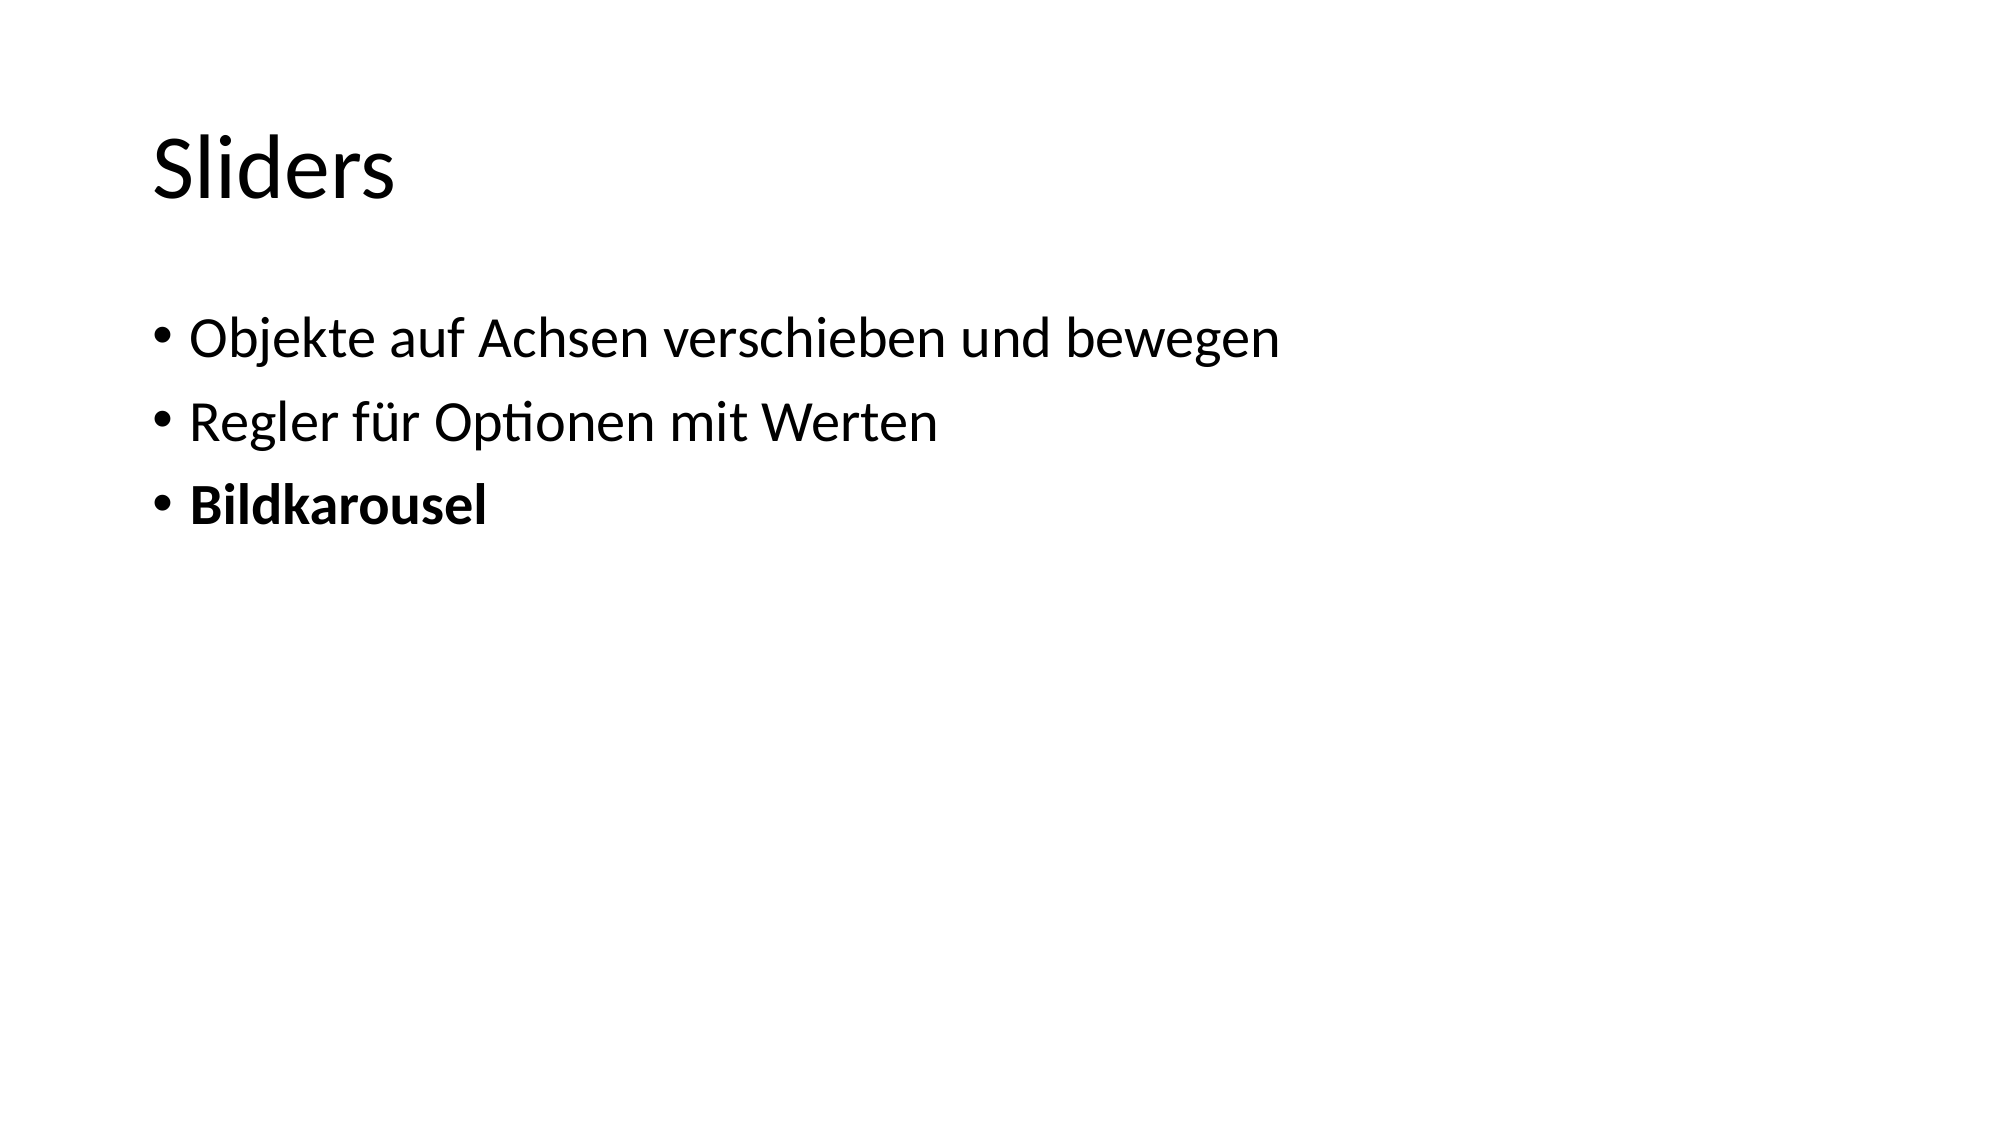

# Sliders
Objekte auf Achsen verschieben und bewegen
Regler für Optionen mit Werten
Bildkarousel